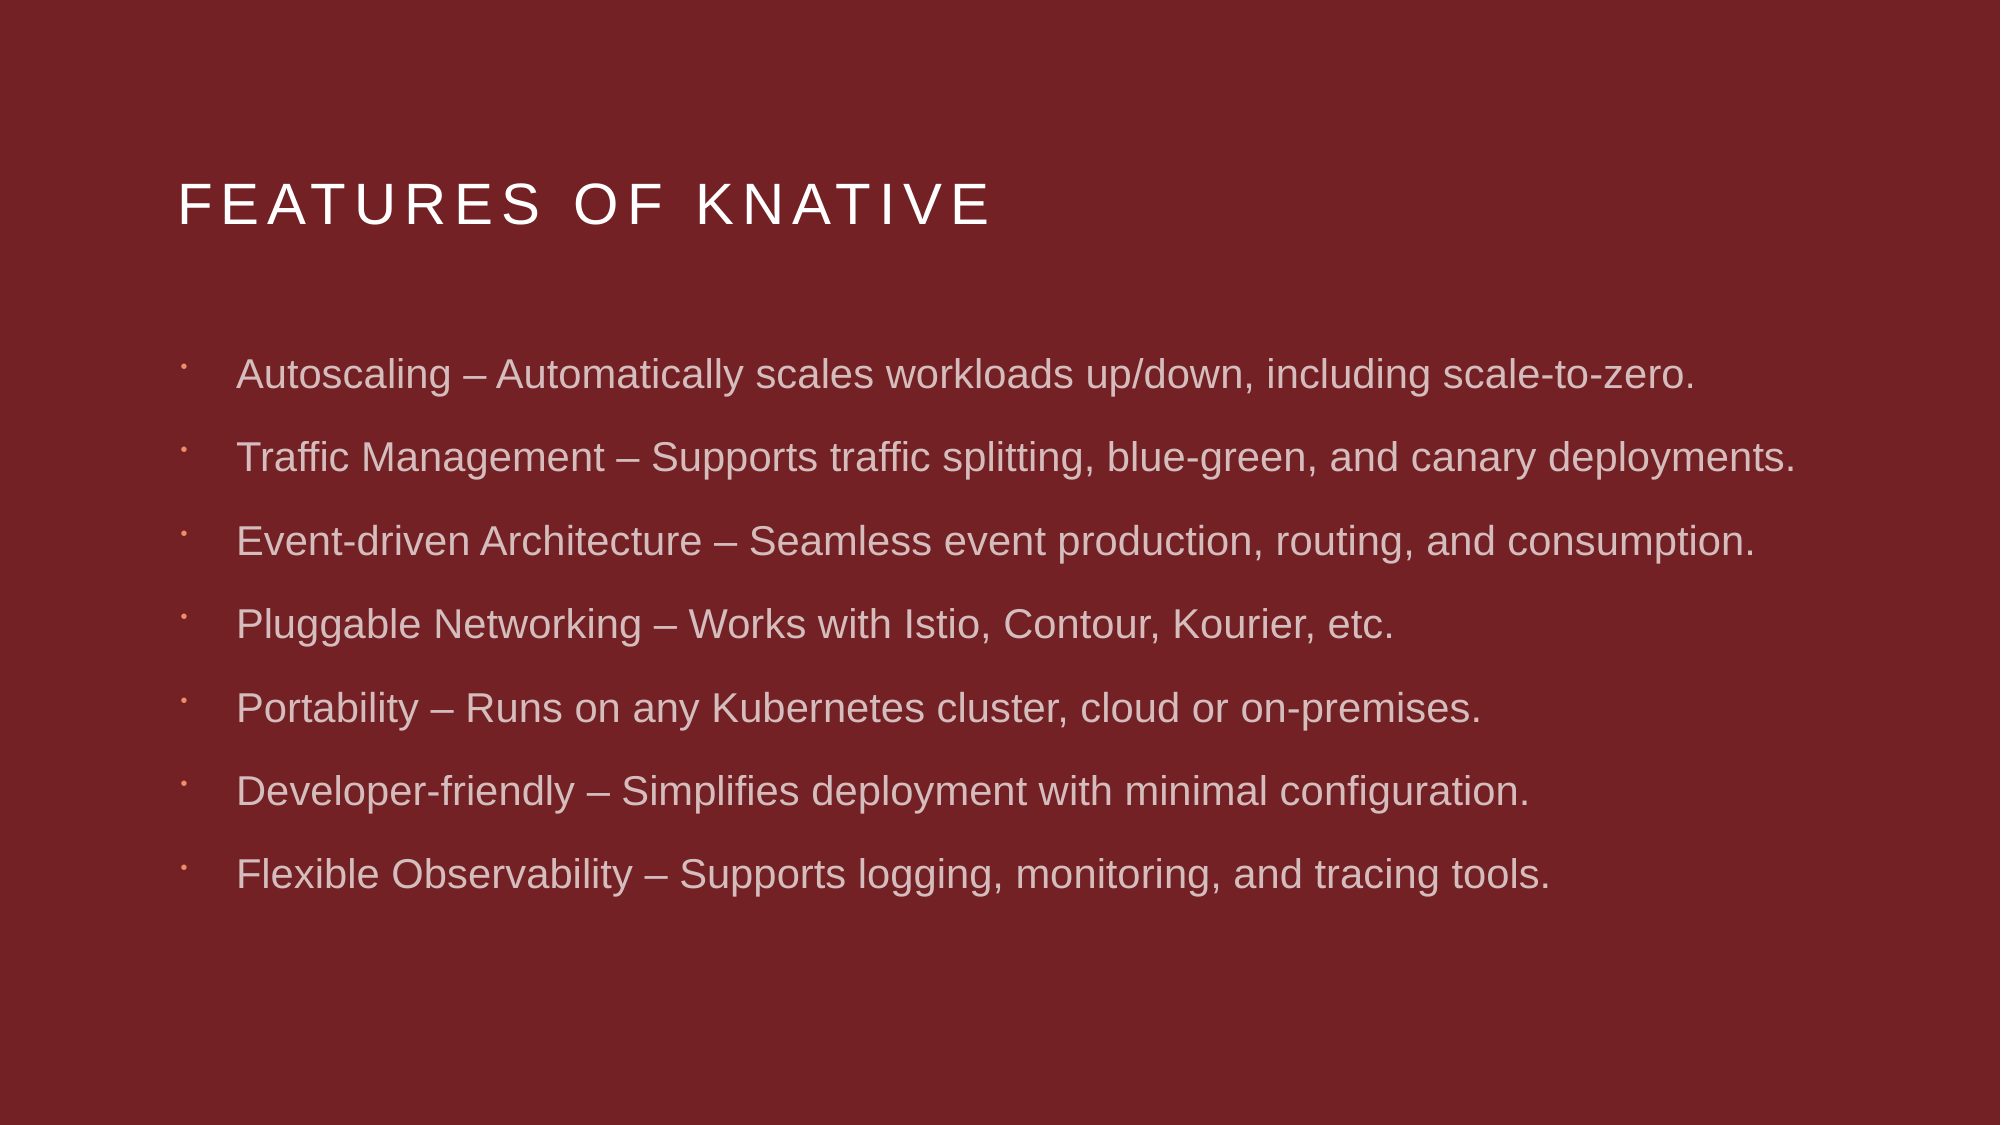

# Features of Knative
Autoscaling – Automatically scales workloads up/down, including scale-to-zero.
Traffic Management – Supports traffic splitting, blue-green, and canary deployments.
Event-driven Architecture – Seamless event production, routing, and consumption.
Pluggable Networking – Works with Istio, Contour, Kourier, etc.
Portability – Runs on any Kubernetes cluster, cloud or on-premises.
Developer-friendly – Simplifies deployment with minimal configuration.
Flexible Observability – Supports logging, monitoring, and tracing tools.